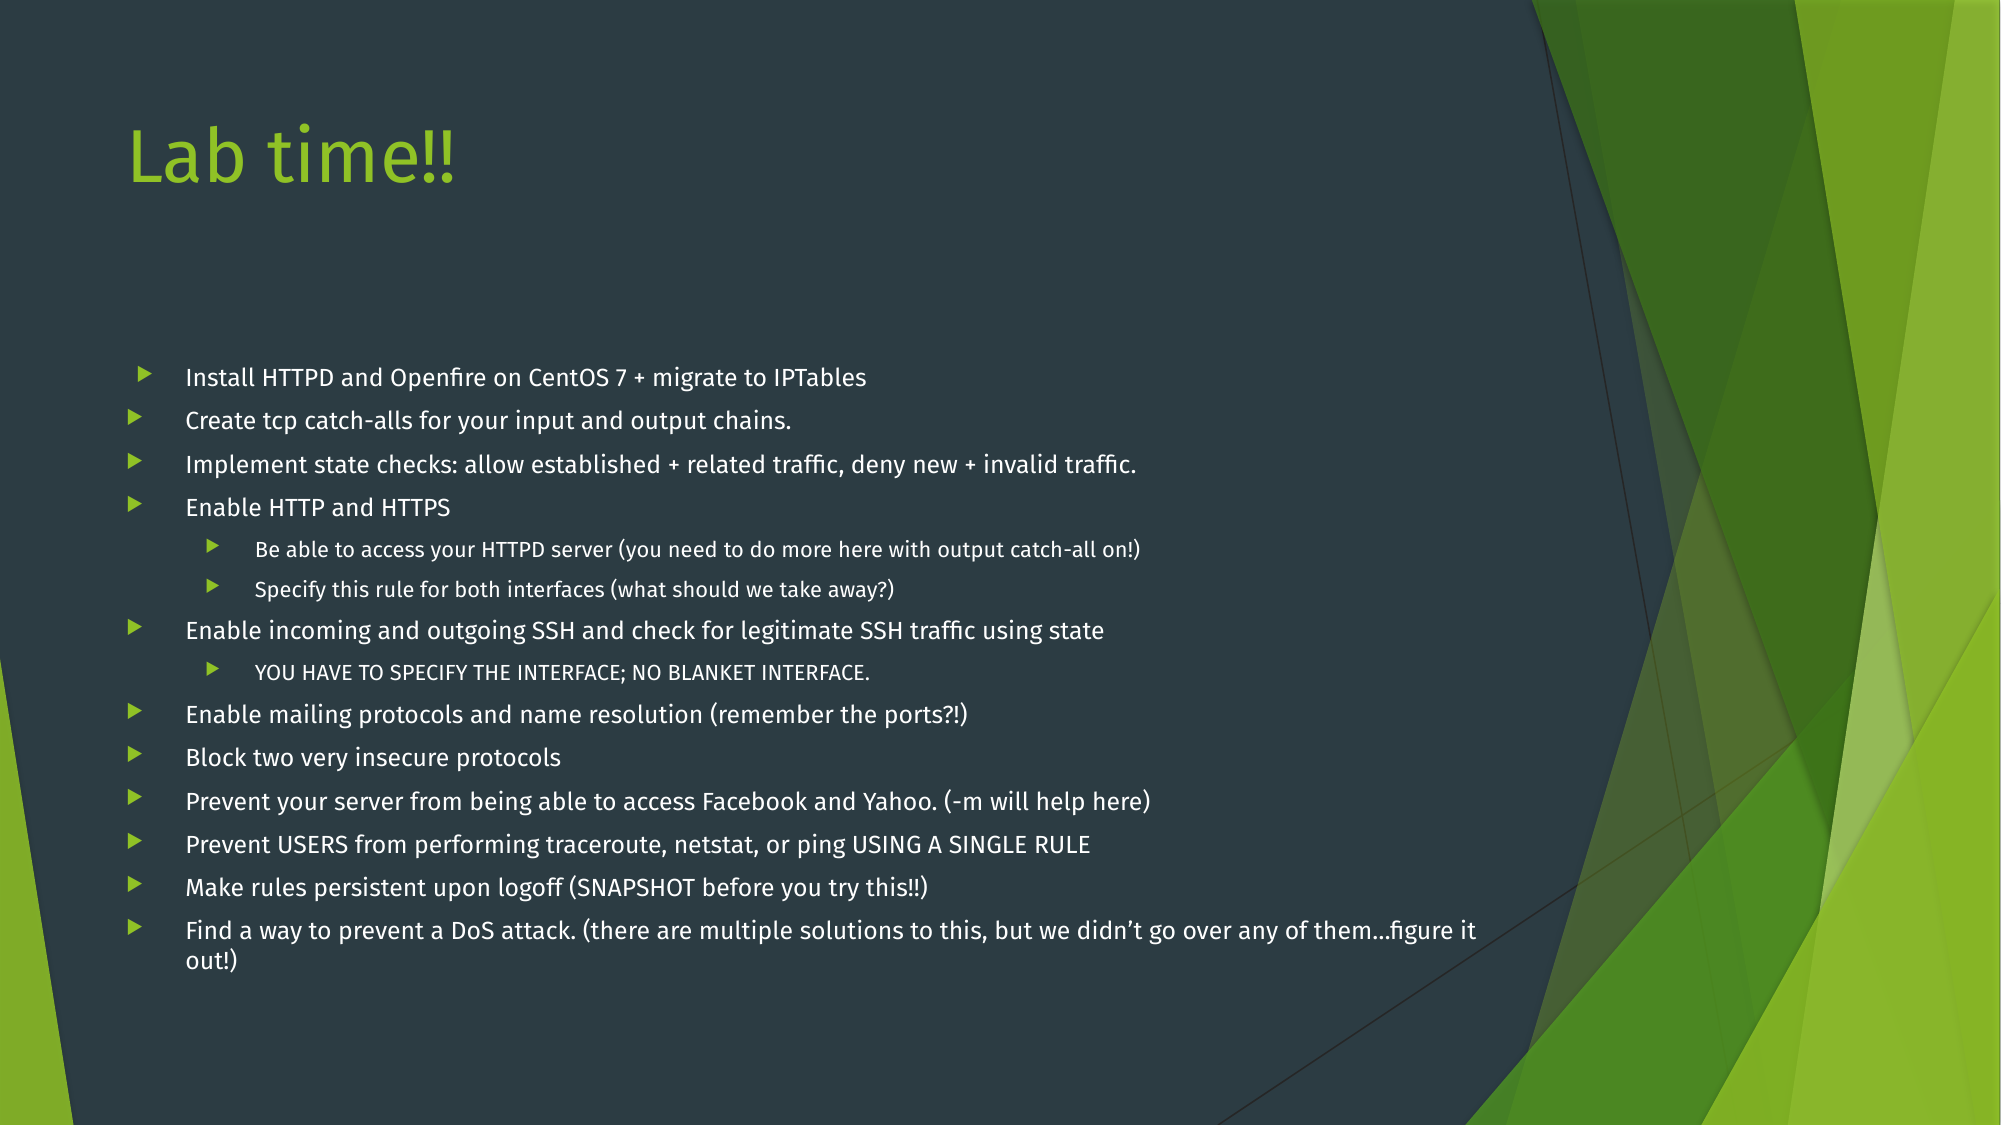

# Lab time!!
Install HTTPD and Openfire on CentOS 7 + migrate to IPTables
Create tcp catch-alls for your input and output chains.
Implement state checks: allow established + related traffic, deny new + invalid traffic.
Enable HTTP and HTTPS
Be able to access your HTTPD server (you need to do more here with output catch-all on!)
Specify this rule for both interfaces (what should we take away?)
Enable incoming and outgoing SSH and check for legitimate SSH traffic using state
YOU HAVE TO SPECIFY THE INTERFACE; NO BLANKET INTERFACE.
Enable mailing protocols and name resolution (remember the ports?!)
Block two very insecure protocols
Prevent your server from being able to access Facebook and Yahoo. (-m will help here)
Prevent USERS from performing traceroute, netstat, or ping USING A SINGLE RULE
Make rules persistent upon logoff (SNAPSHOT before you try this!!)
Find a way to prevent a DoS attack. (there are multiple solutions to this, but we didn’t go over any of them…figure it out!)